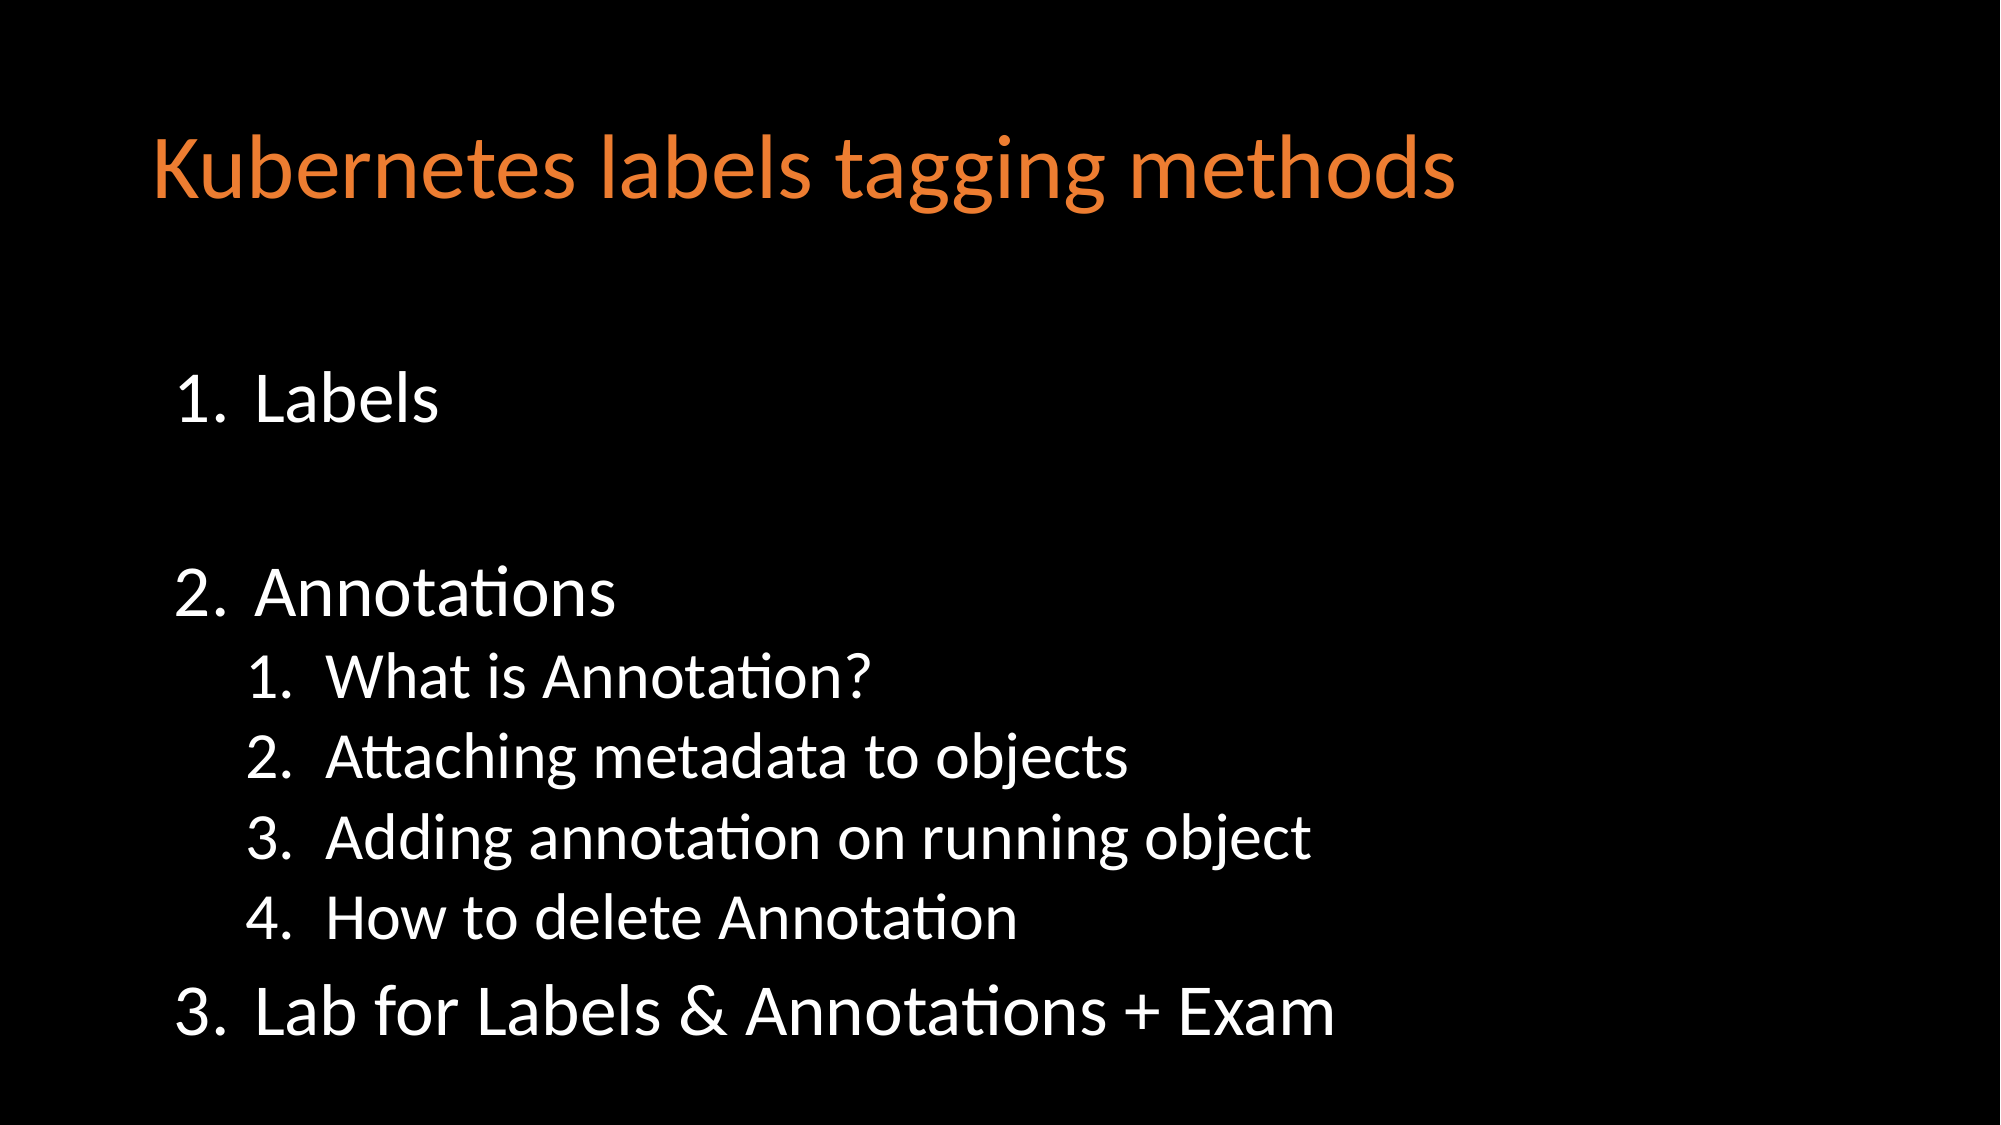

# Kubernetes labels tagging methods
Labels

Annotations
What is Annotation?
Attaching metadata to objects
Adding annotation on running object
How to delete Annotation
Lab for Labels & Annotations + Exam